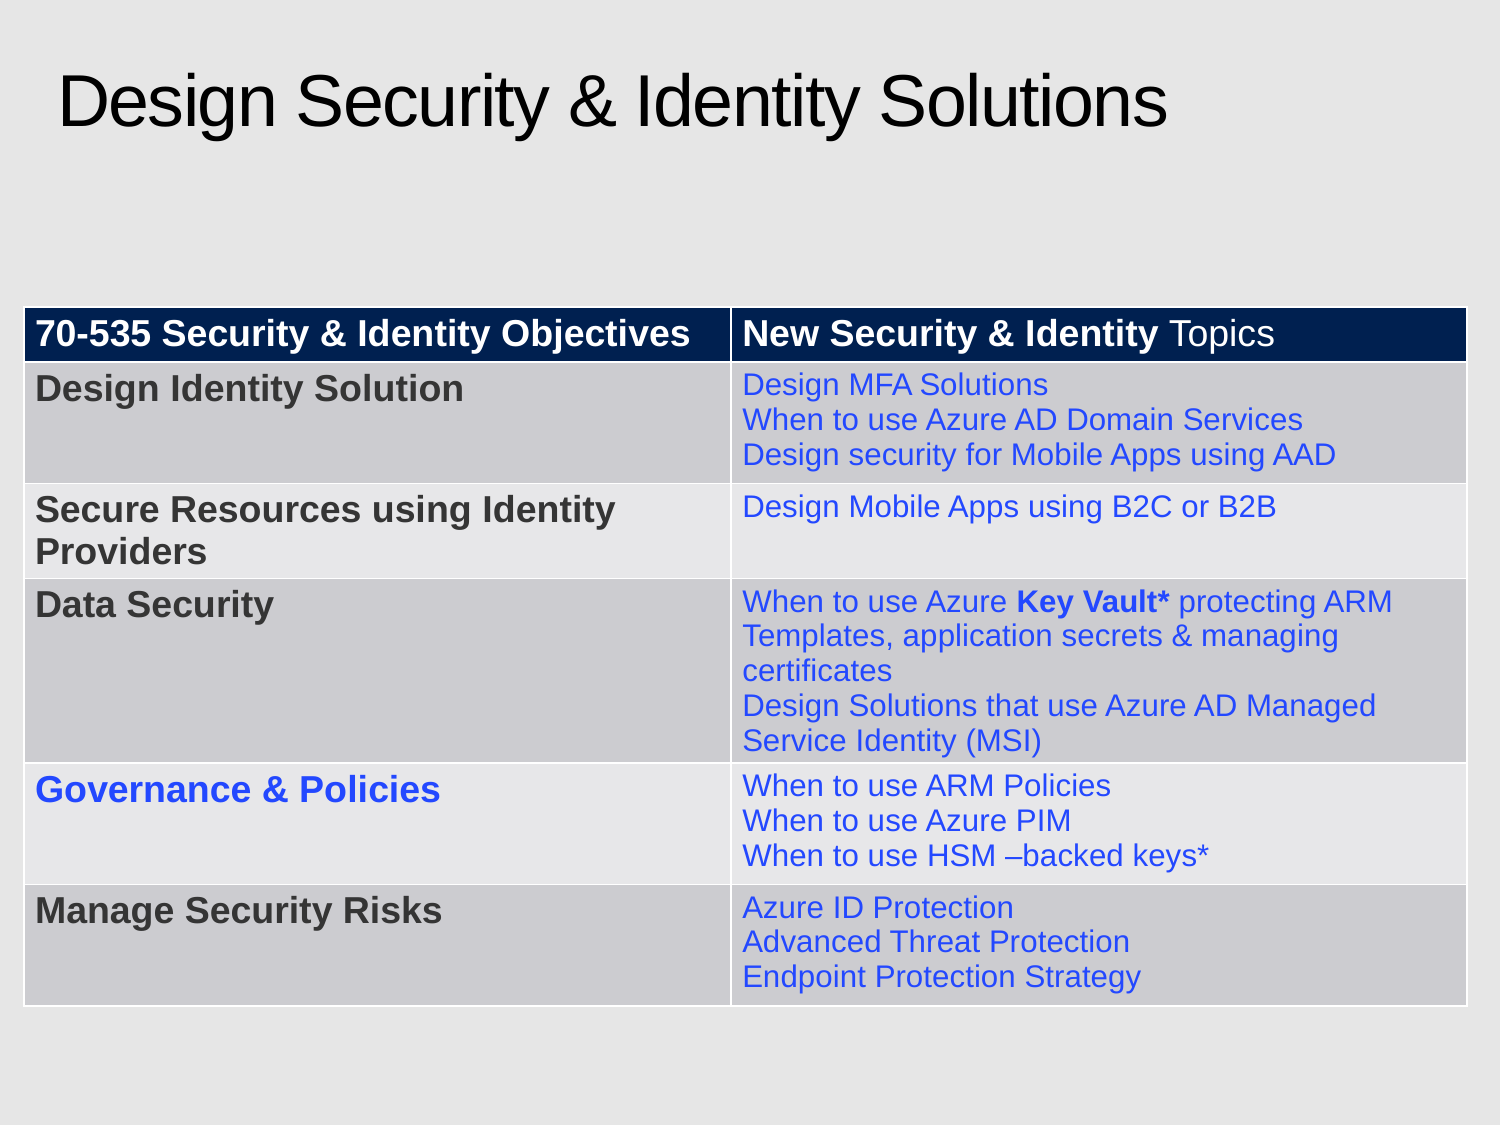

# Design Security & Identity Solutions
| 70-535 Security & Identity Objectives | New Security & Identity Topics |
| --- | --- |
| Design Identity Solution | Design MFA Solutions When to use Azure AD Domain Services Design security for Mobile Apps using AAD |
| Secure Resources using Identity Providers | Design Mobile Apps using B2C or B2B |
| Data Security | When to use Azure Key Vault\* protecting ARM Templates, application secrets & managing certificates Design Solutions that use Azure AD Managed Service Identity (MSI) |
| Governance & Policies | When to use ARM Policies When to use Azure PIM When to use HSM –backed keys\* |
| Manage Security Risks | Azure ID Protection Advanced Threat Protection Endpoint Protection Strategy |